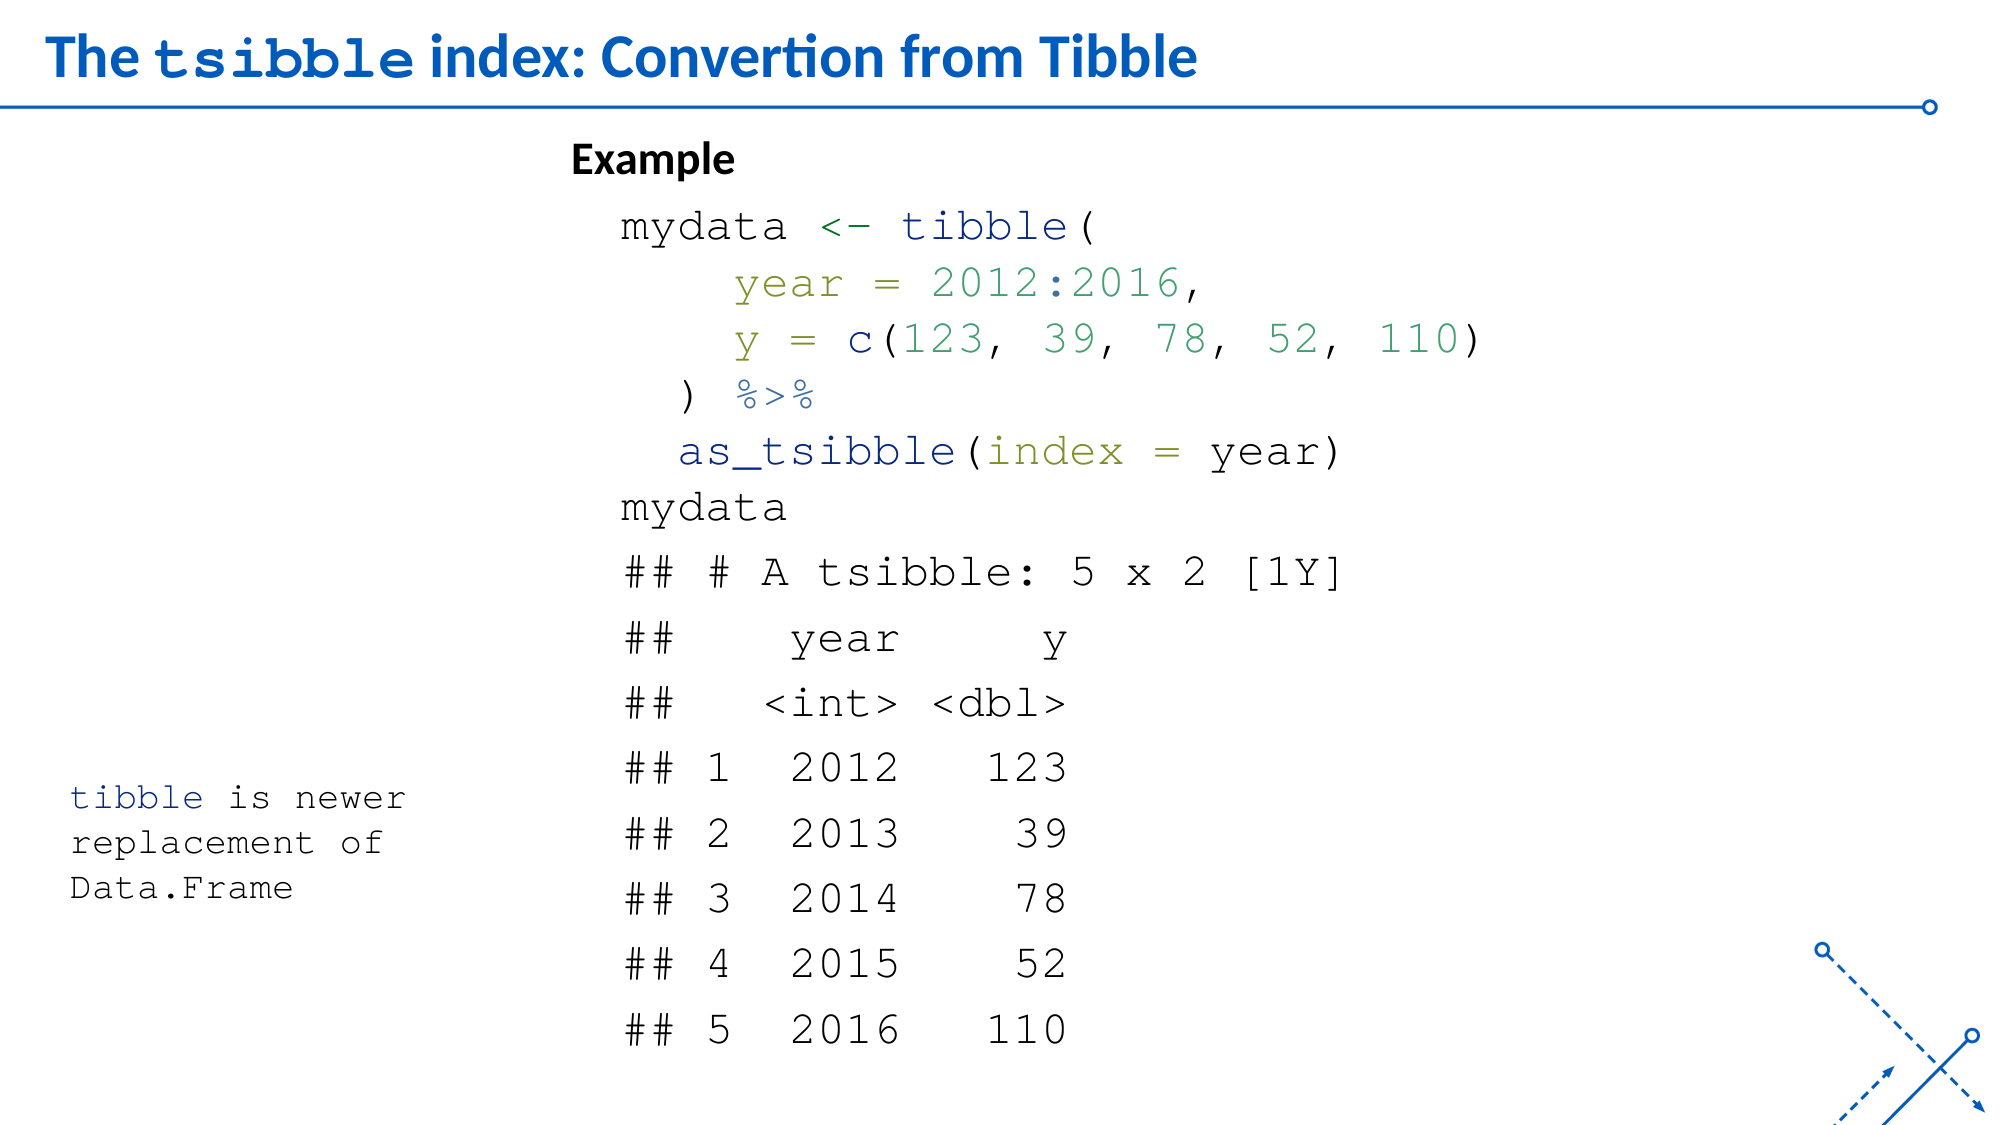

# The tsibble index: Convertion from Tibble
Example
mydata <- tibble(
    year = 2012:2016,
    y = c(123, 39, 78, 52, 110)
  ) %>%
  as_tsibble(index = year)
mydata
## # A tsibble: 5 x 2 [1Y]
##    year     y
##   <int> <dbl>
## 1  2012   123
## 2  2013    39
## 3  2014    78
## 4  2015    52
## 5  2016   110
tibble is newer replacement of Data.Frame